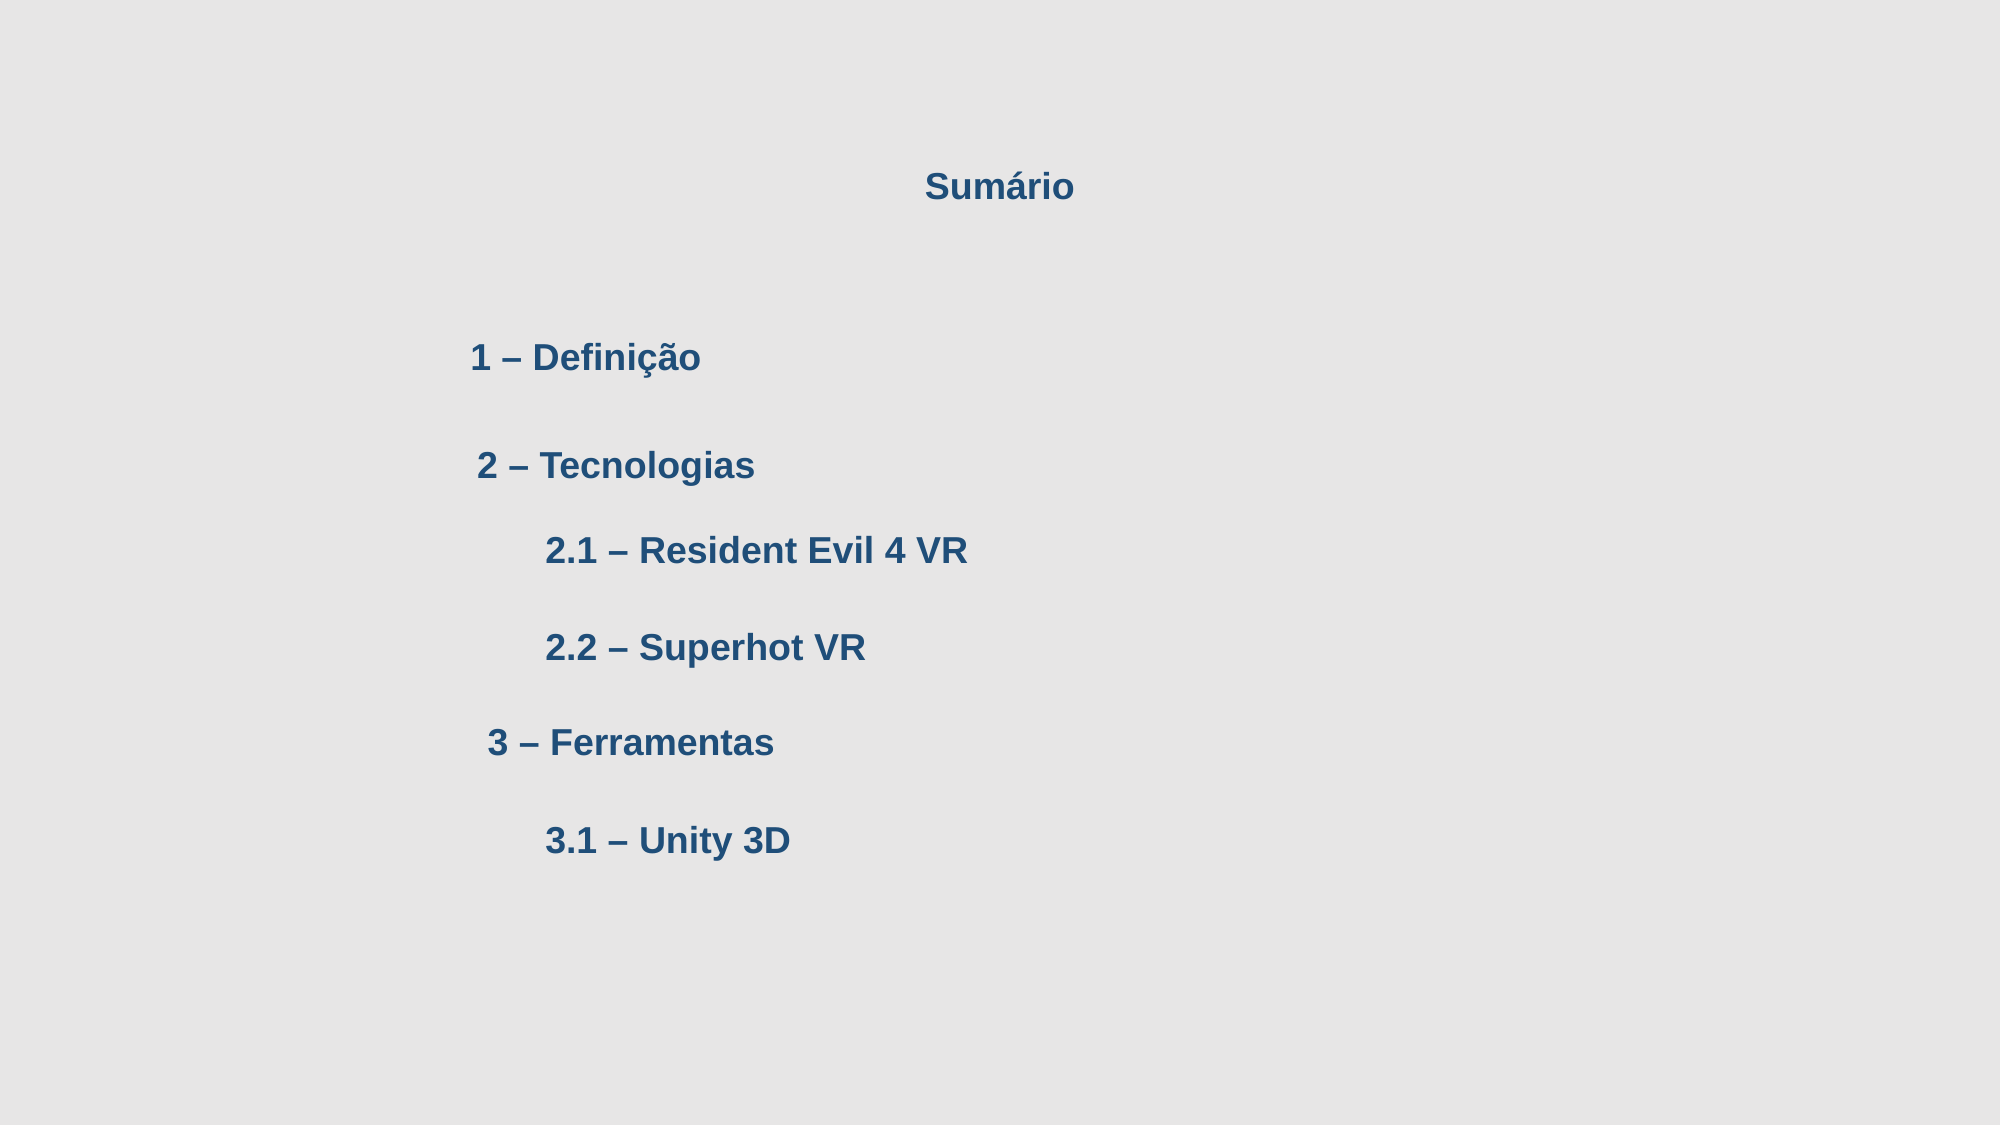

Sumário
1 – Definição
2 – Tecnologias
2.1 – Resident Evil 4 VR
2.2 – Superhot VR
3 – Ferramentas
3.1 – Unity 3D